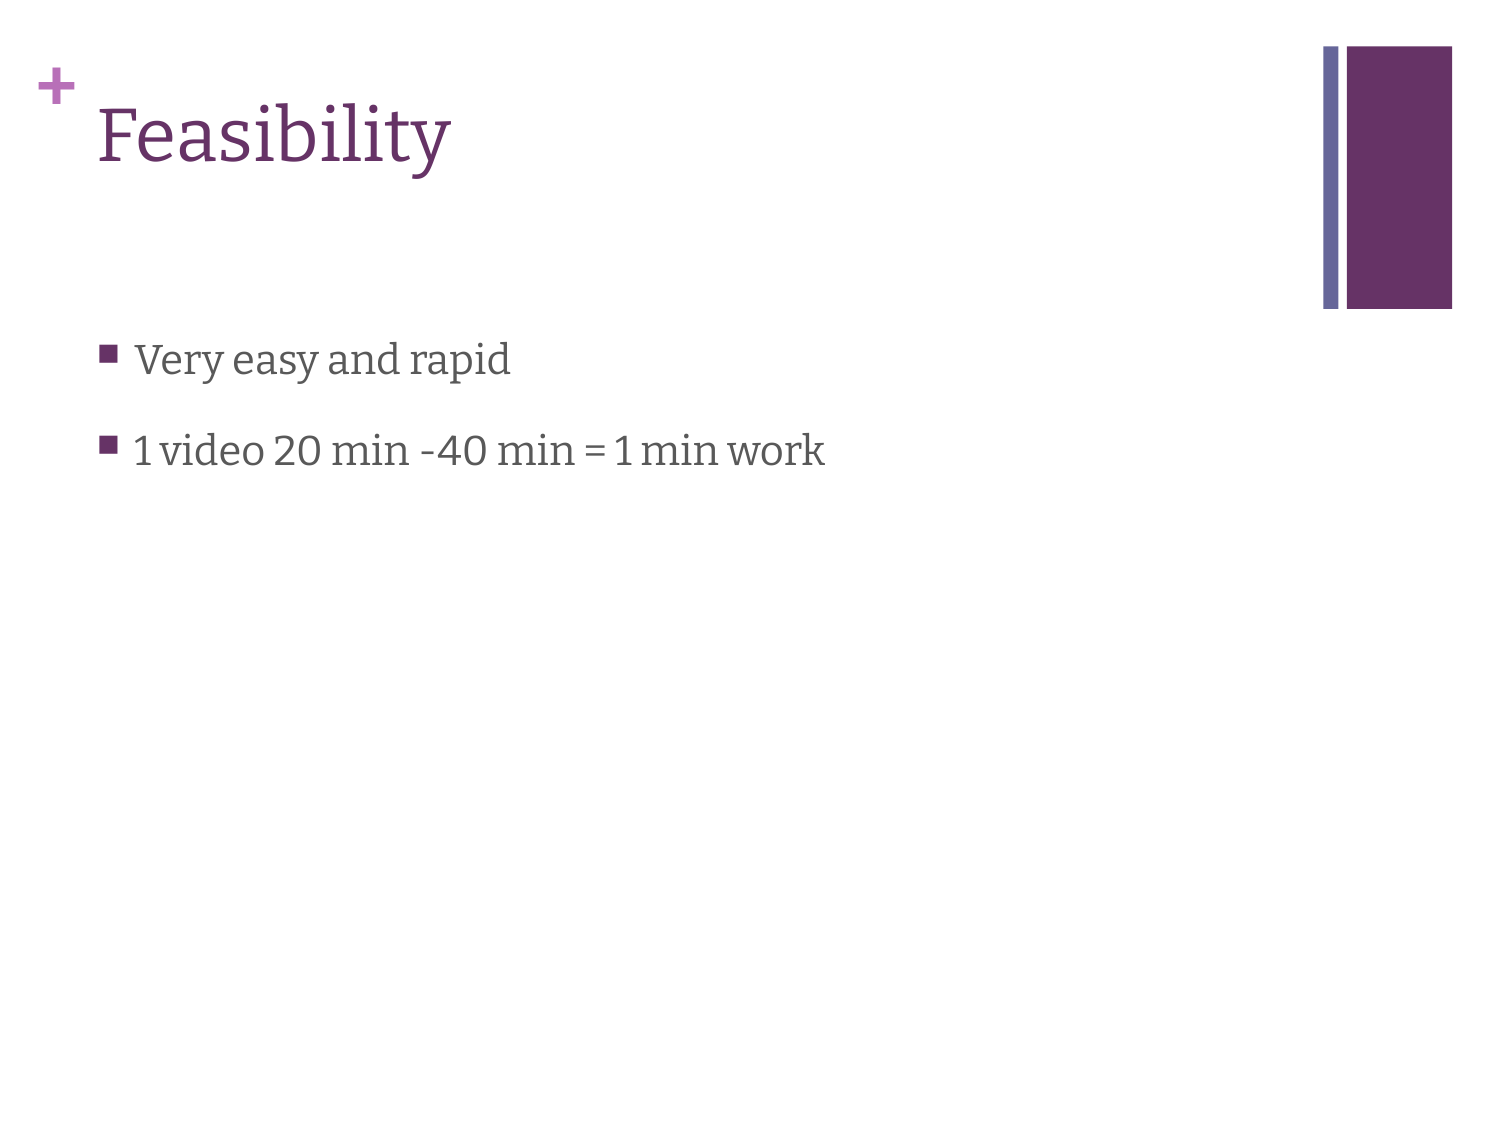

# Feasibility
Very easy and rapid
1 video 20 min -40 min = 1 min work